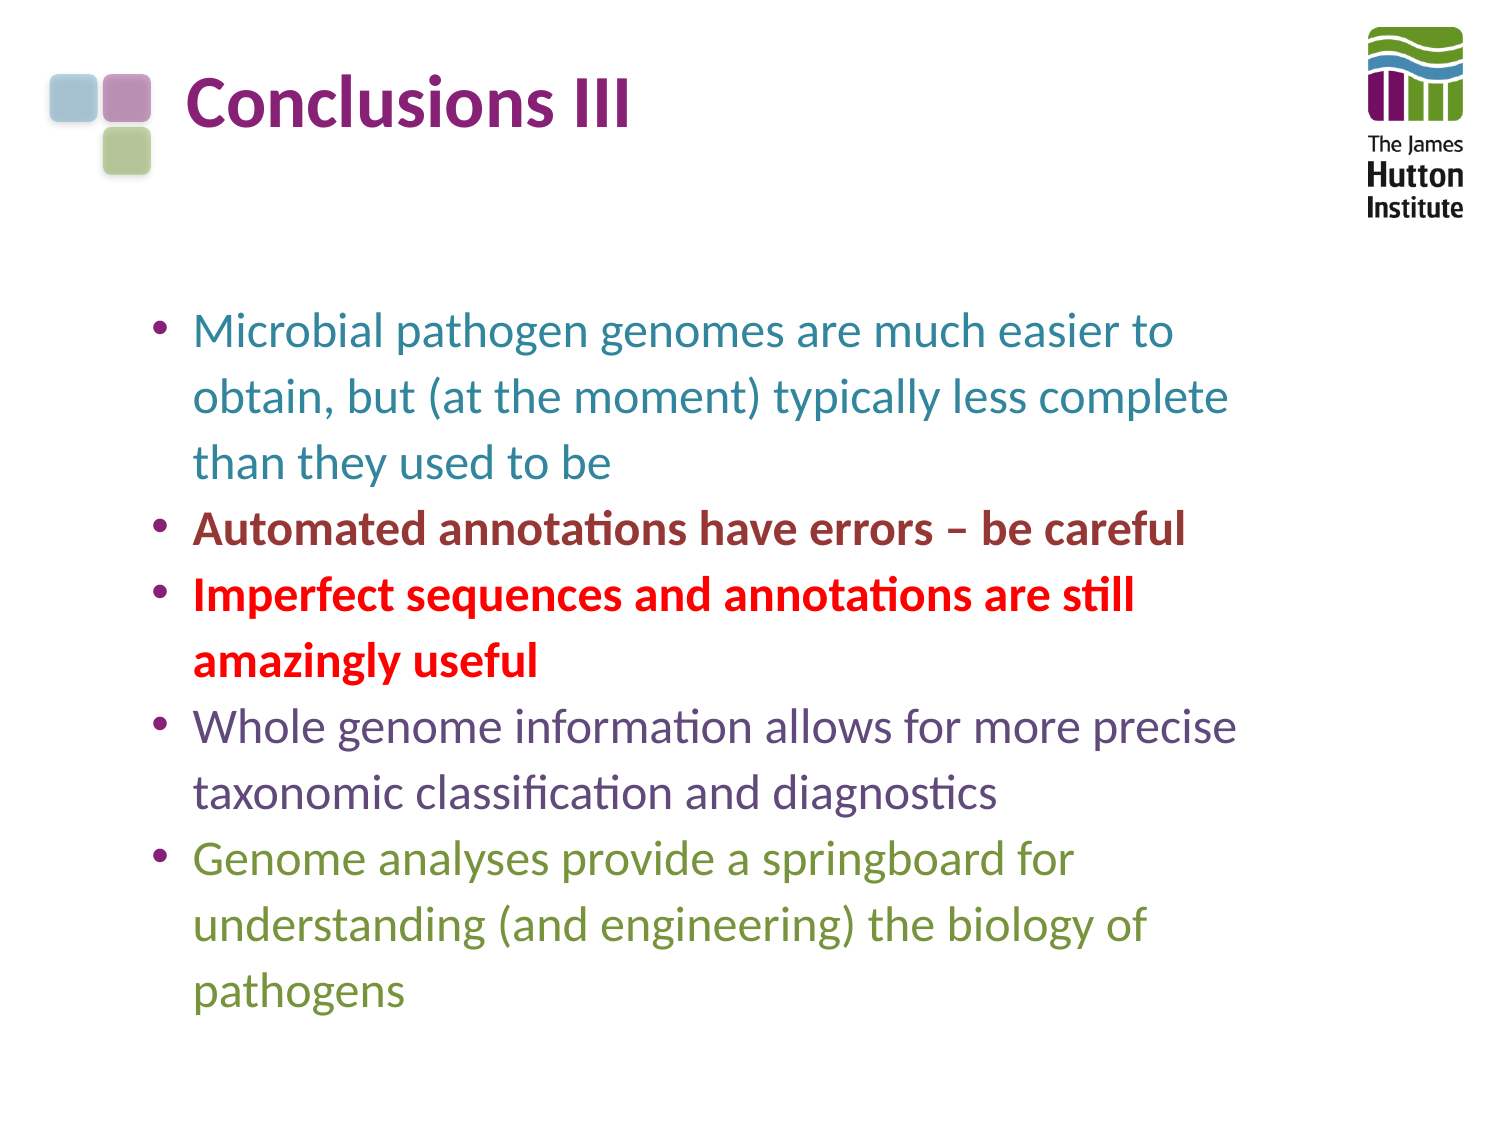

# Conclusions III
Microbial pathogen genomes are much easier to obtain, but (at the moment) typically less complete than they used to be
Automated annotations have errors – be careful
Imperfect sequences and annotations are still amazingly useful
Whole genome information allows for more precise taxonomic classification and diagnostics
Genome analyses provide a springboard for understanding (and engineering) the biology of pathogens